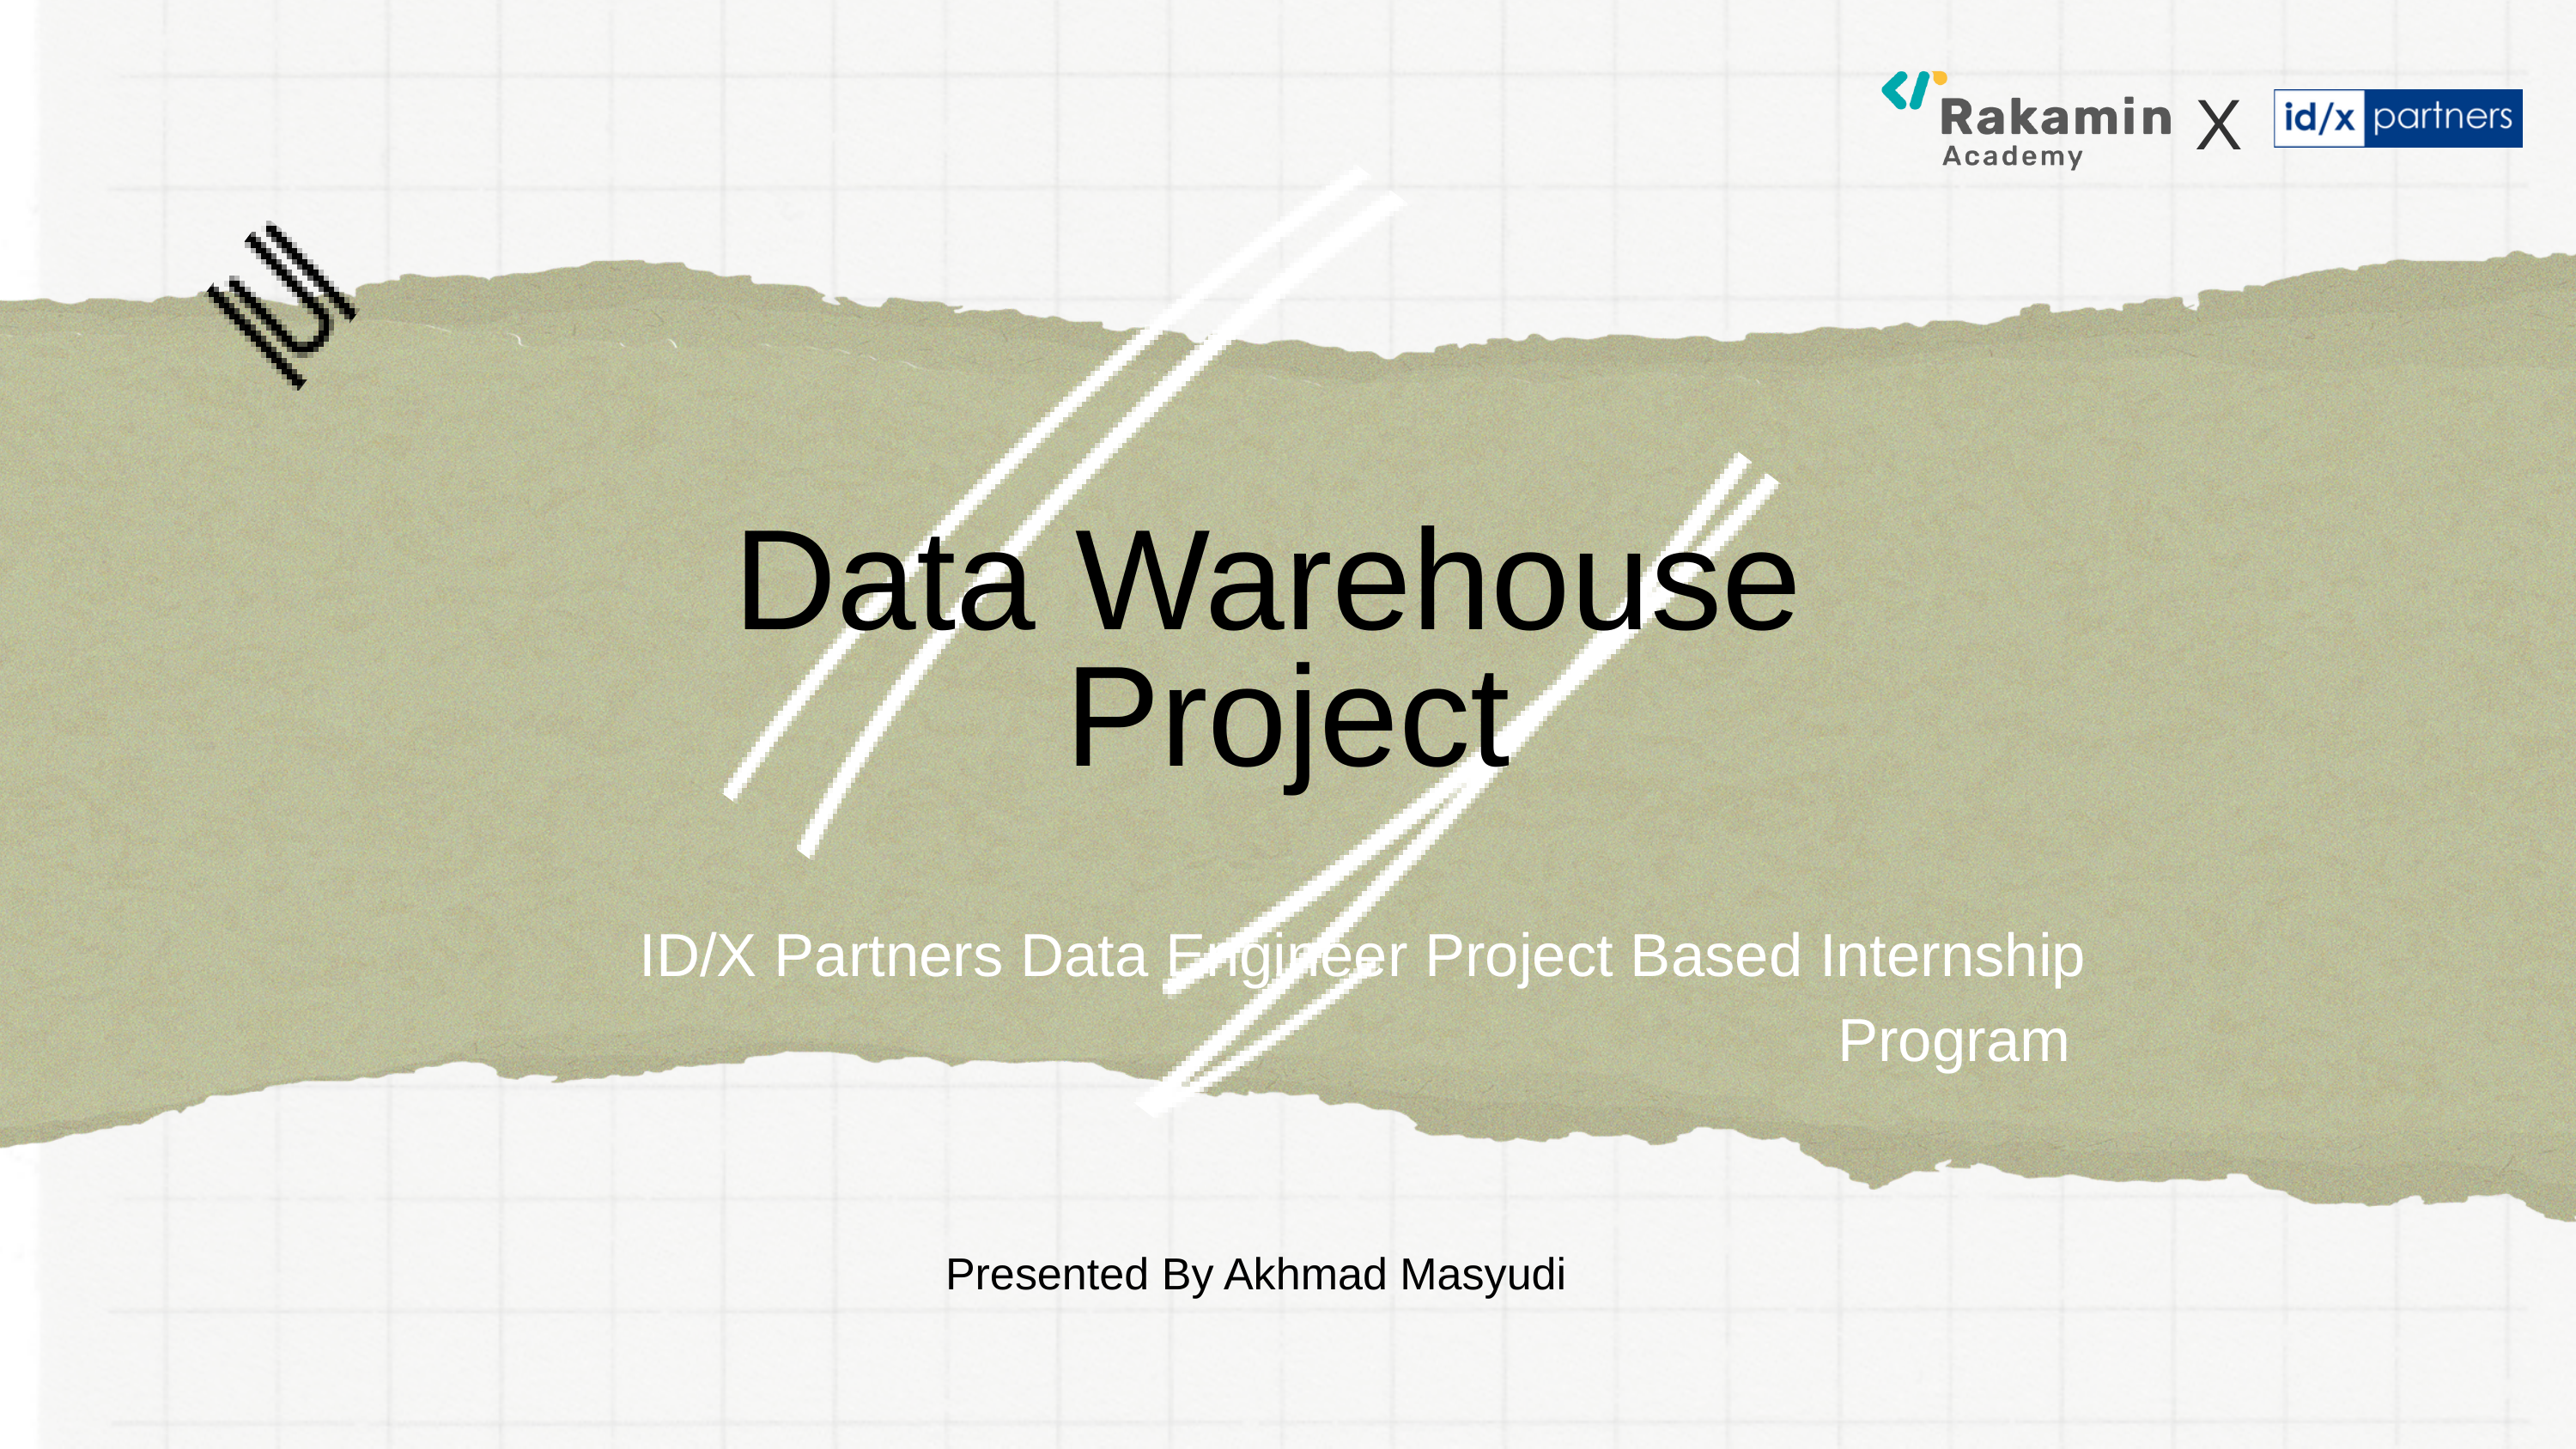

X

Data Warehouse
Project
ID/X Partners Data Engineer Project Based Internship Program
Presented By Akhmad Masyudi